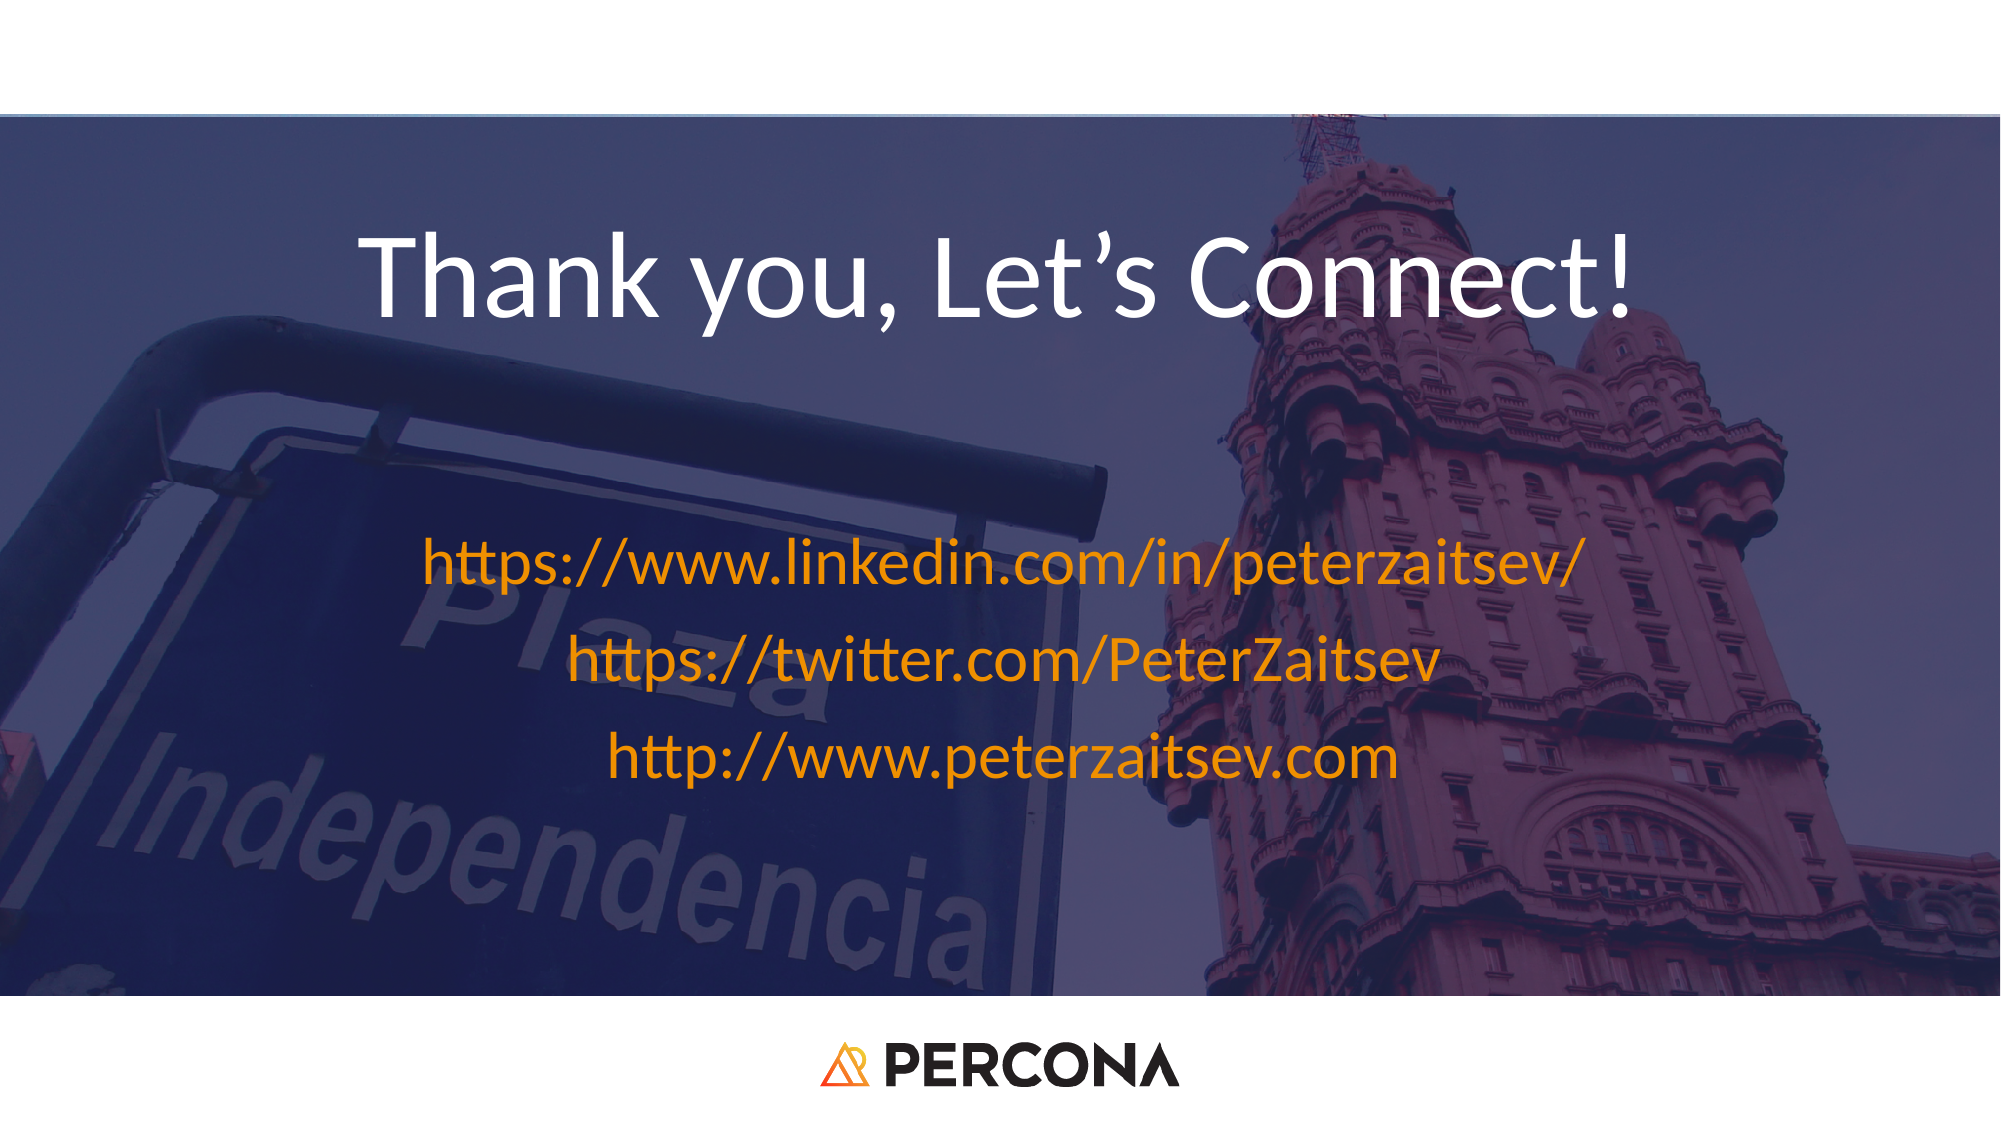

Thank you, Let’s Connect!

https://www.linkedin.com/in/peterzaitsev/
https://twitter.com/PeterZaitsev
http://www.peterzaitsev.com